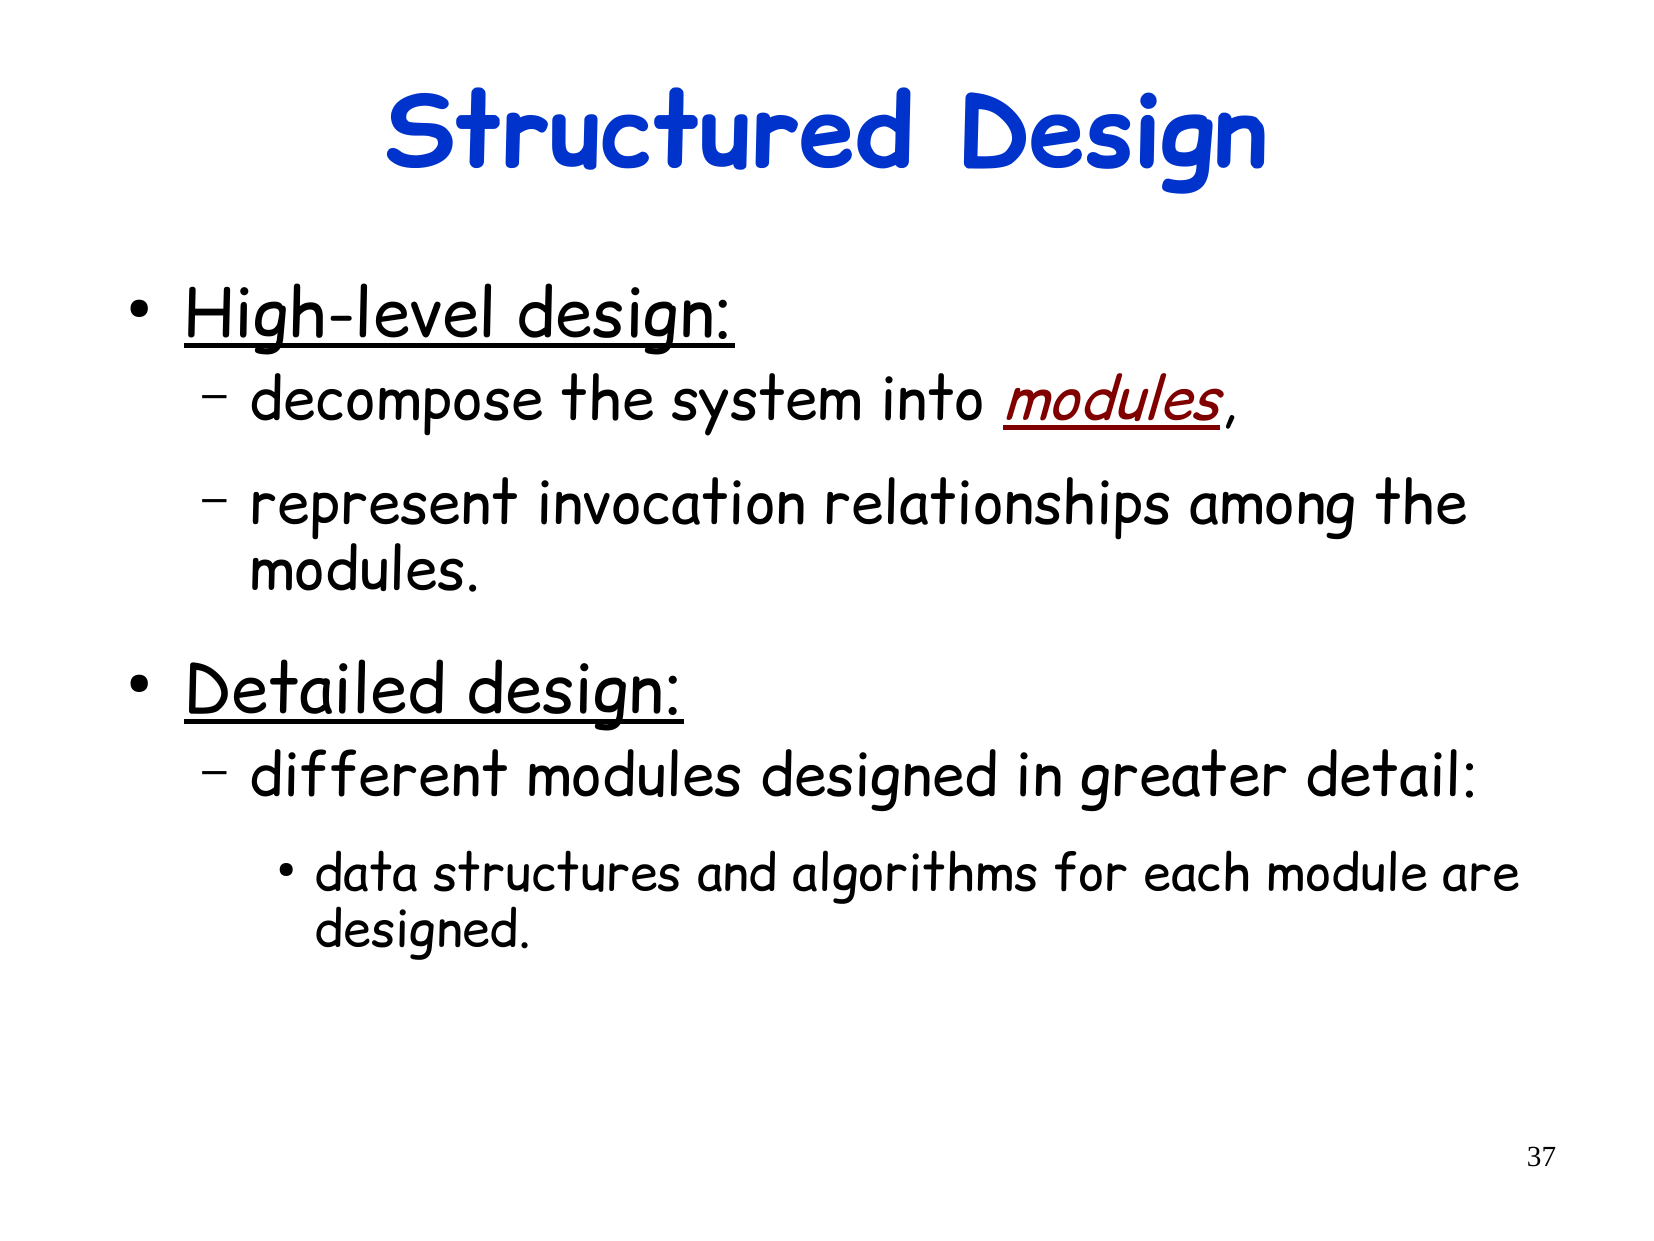

# Structured Design
High-level design:
decompose the system into modules,
represent invocation relationships among the modules.
Detailed design:
different modules designed in greater detail:
data structures and algorithms for each module are designed.